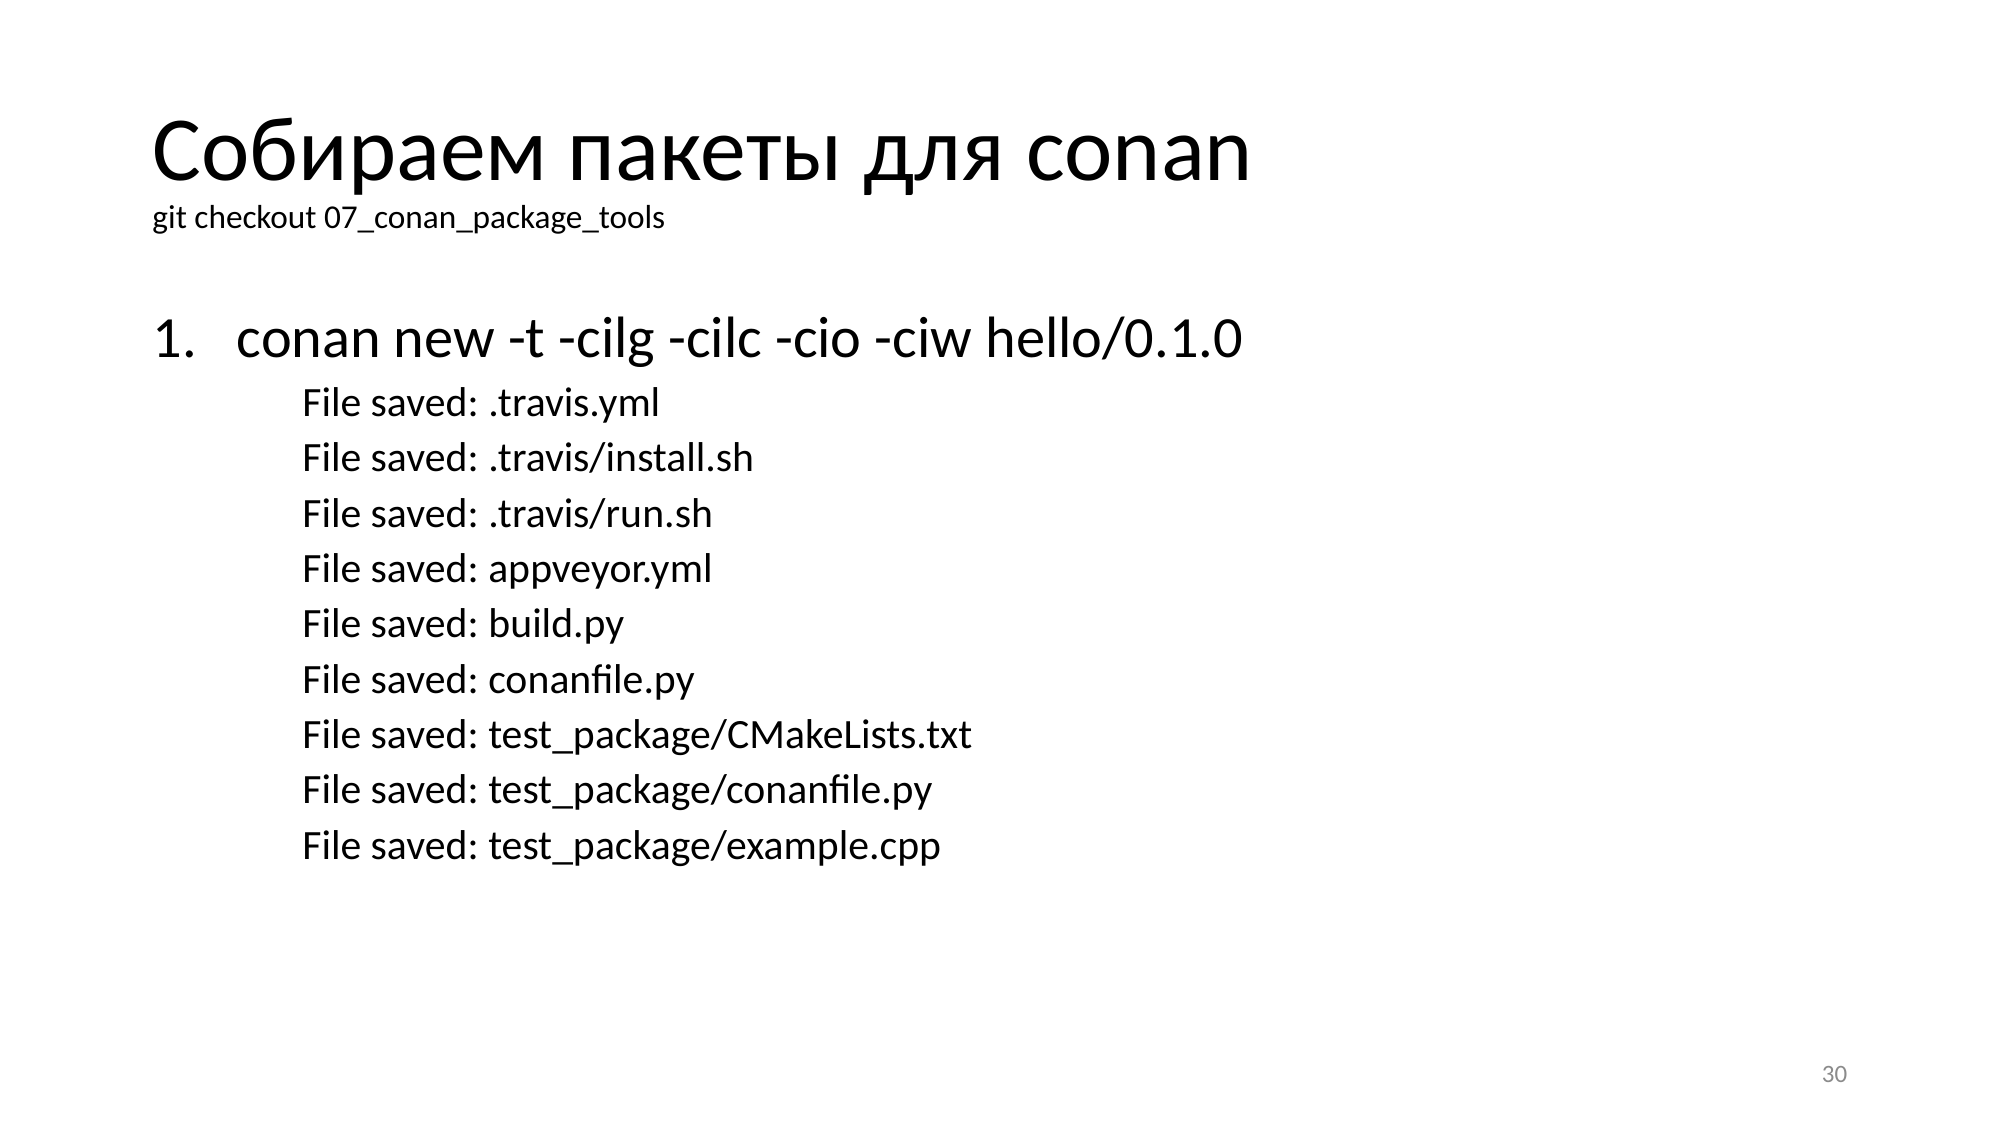

# Собираем пакеты для conan git checkout 07_conan_package_tools
conan new -t -cilg -cilc -cio -ciw hello/0.1.0
File saved: .travis.yml
File saved: .travis/install.sh
File saved: .travis/run.sh
File saved: appveyor.yml
File saved: build.py
File saved: conanfile.py
File saved: test_package/CMakeLists.txt
File saved: test_package/conanfile.py
File saved: test_package/example.cpp
30